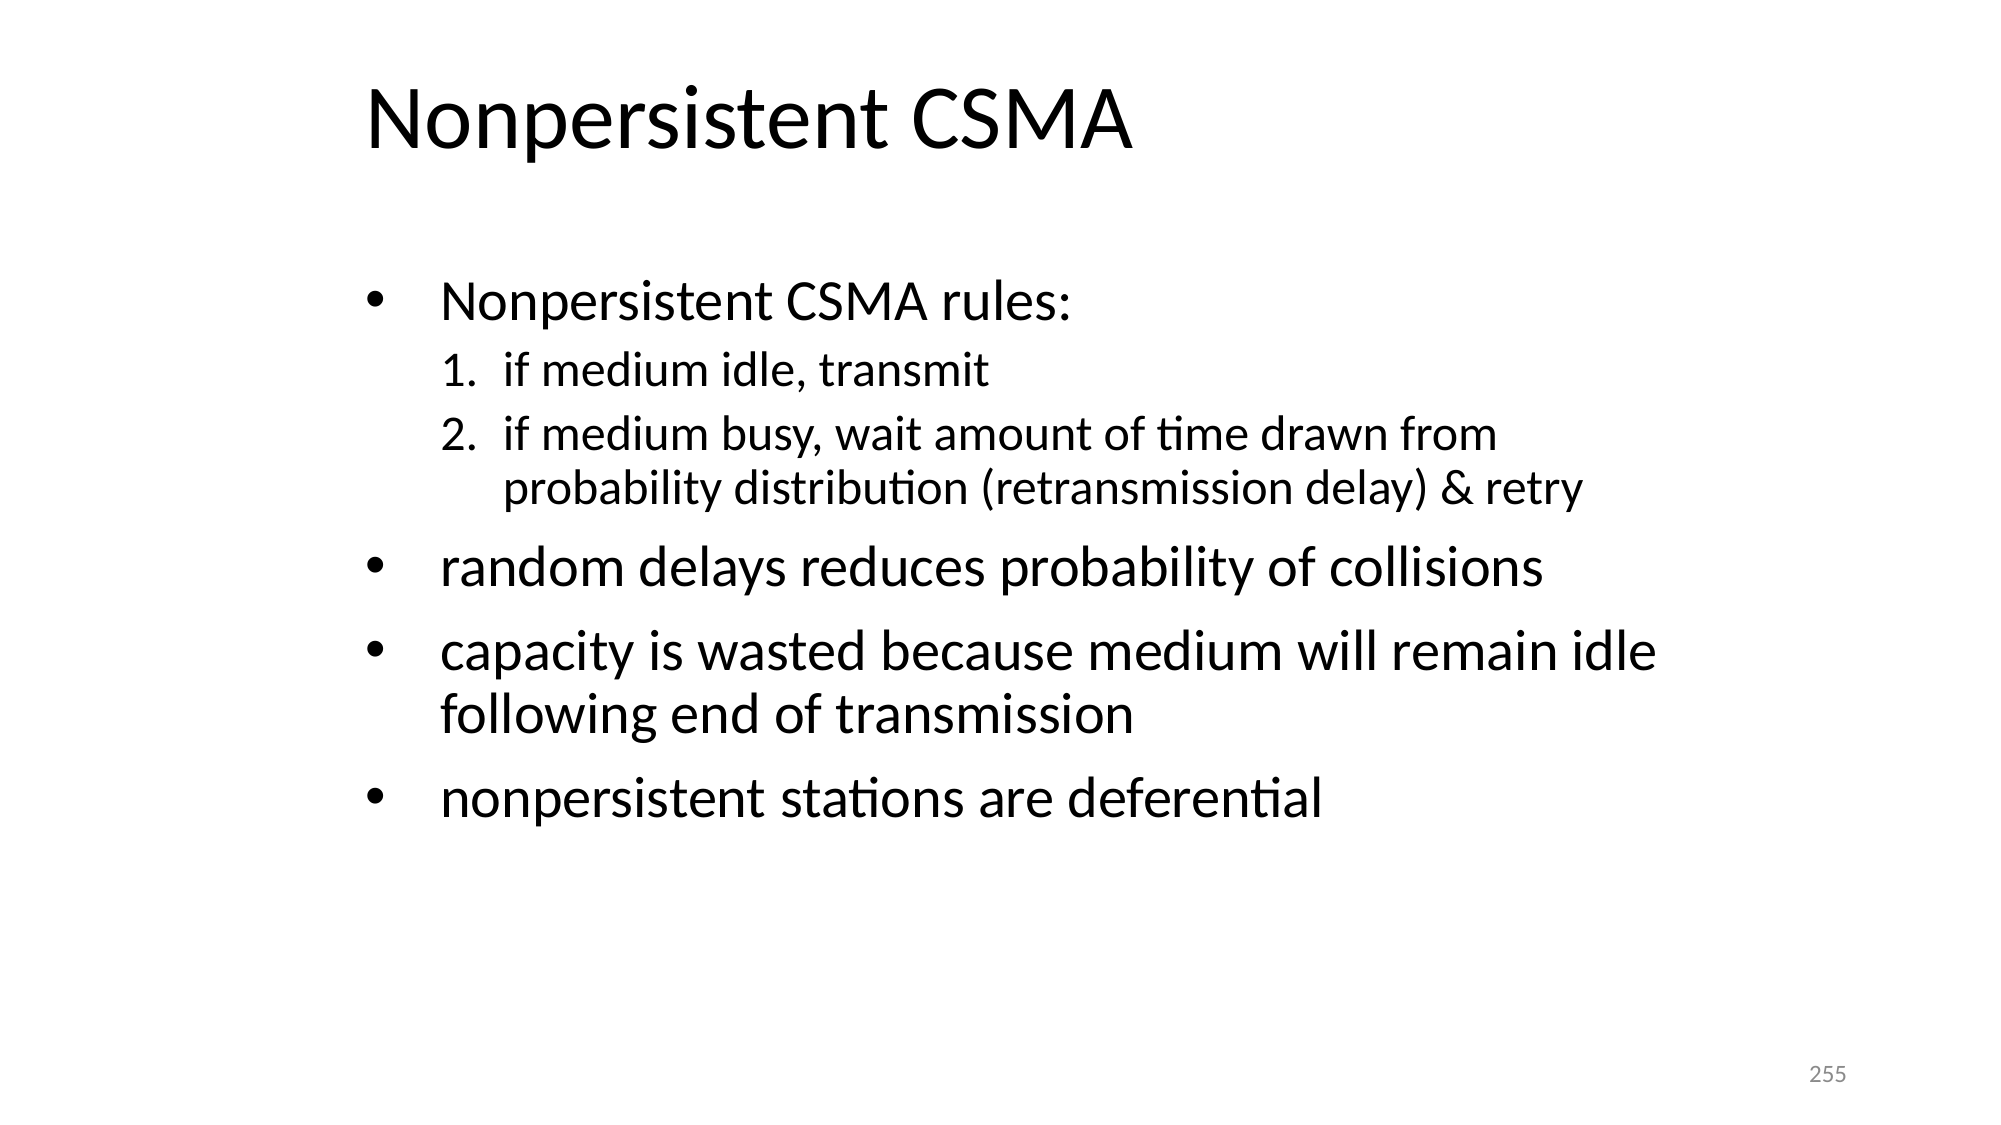

# Nonpersistent CSMA
Nonpersistent CSMA rules:
if medium idle, transmit
if medium busy, wait amount of time drawn from probability distribution (retransmission delay) & retry
random delays reduces probability of collisions
capacity is wasted because medium will remain idle following end of transmission
nonpersistent stations are deferential
255